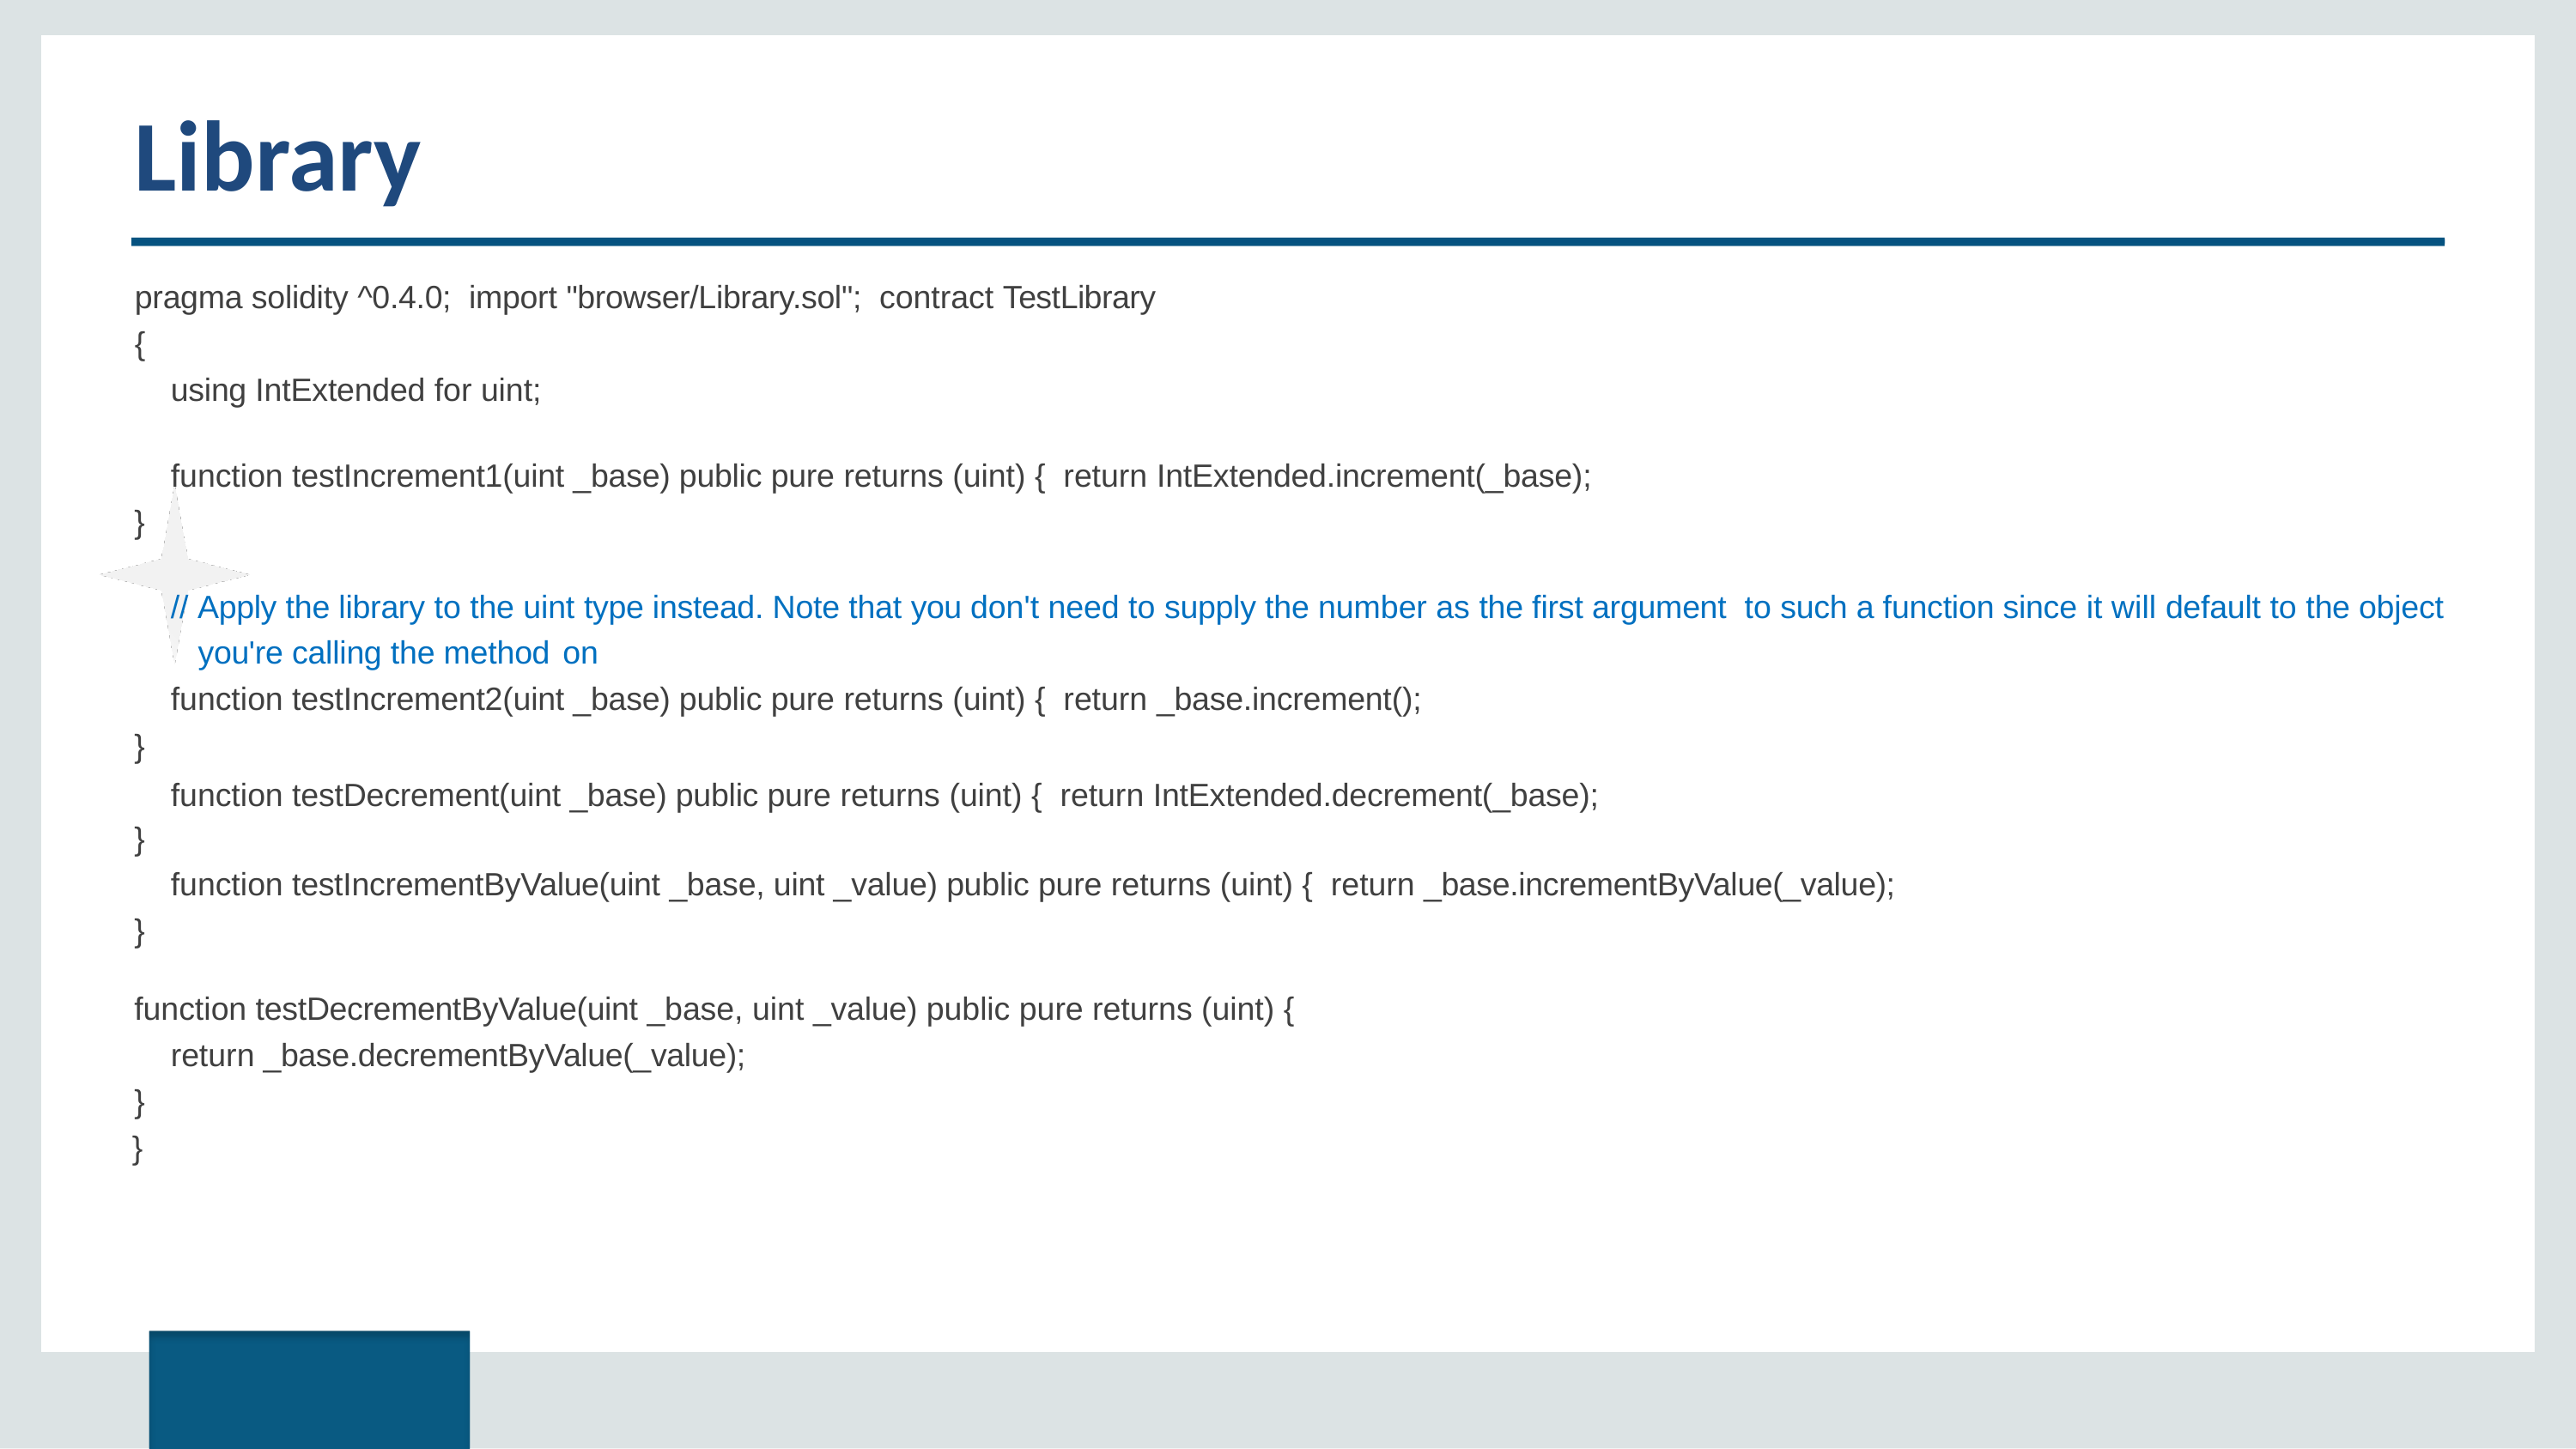

# Library

pragma solidity ^0.4.0;  import "browser/Library.sol";  contract TestLibrary {
using IntExtended for uint;

function testIncrement1(uint _base) public pure returns (uint) {  return IntExtended.increment(_base);
}

// Apply the library to the uint type instead. Note that you don't need to supply the number as the first argument  to such a function since it will default to the object you're calling the method on
function testIncrement2(uint _base) public pure returns (uint) {  return _base.increment();
}
function testDecrement(uint _base) public pure returns (uint) {  return IntExtended.decrement(_base);
}
function testIncrementByValue(uint _base, uint _value) public pure returns (uint) {  return _base.incrementByValue(_value);
}

function testDecrementByValue(uint _base, uint _value) public pure returns (uint) {
return _base.decrementByValue(_value);
}
}